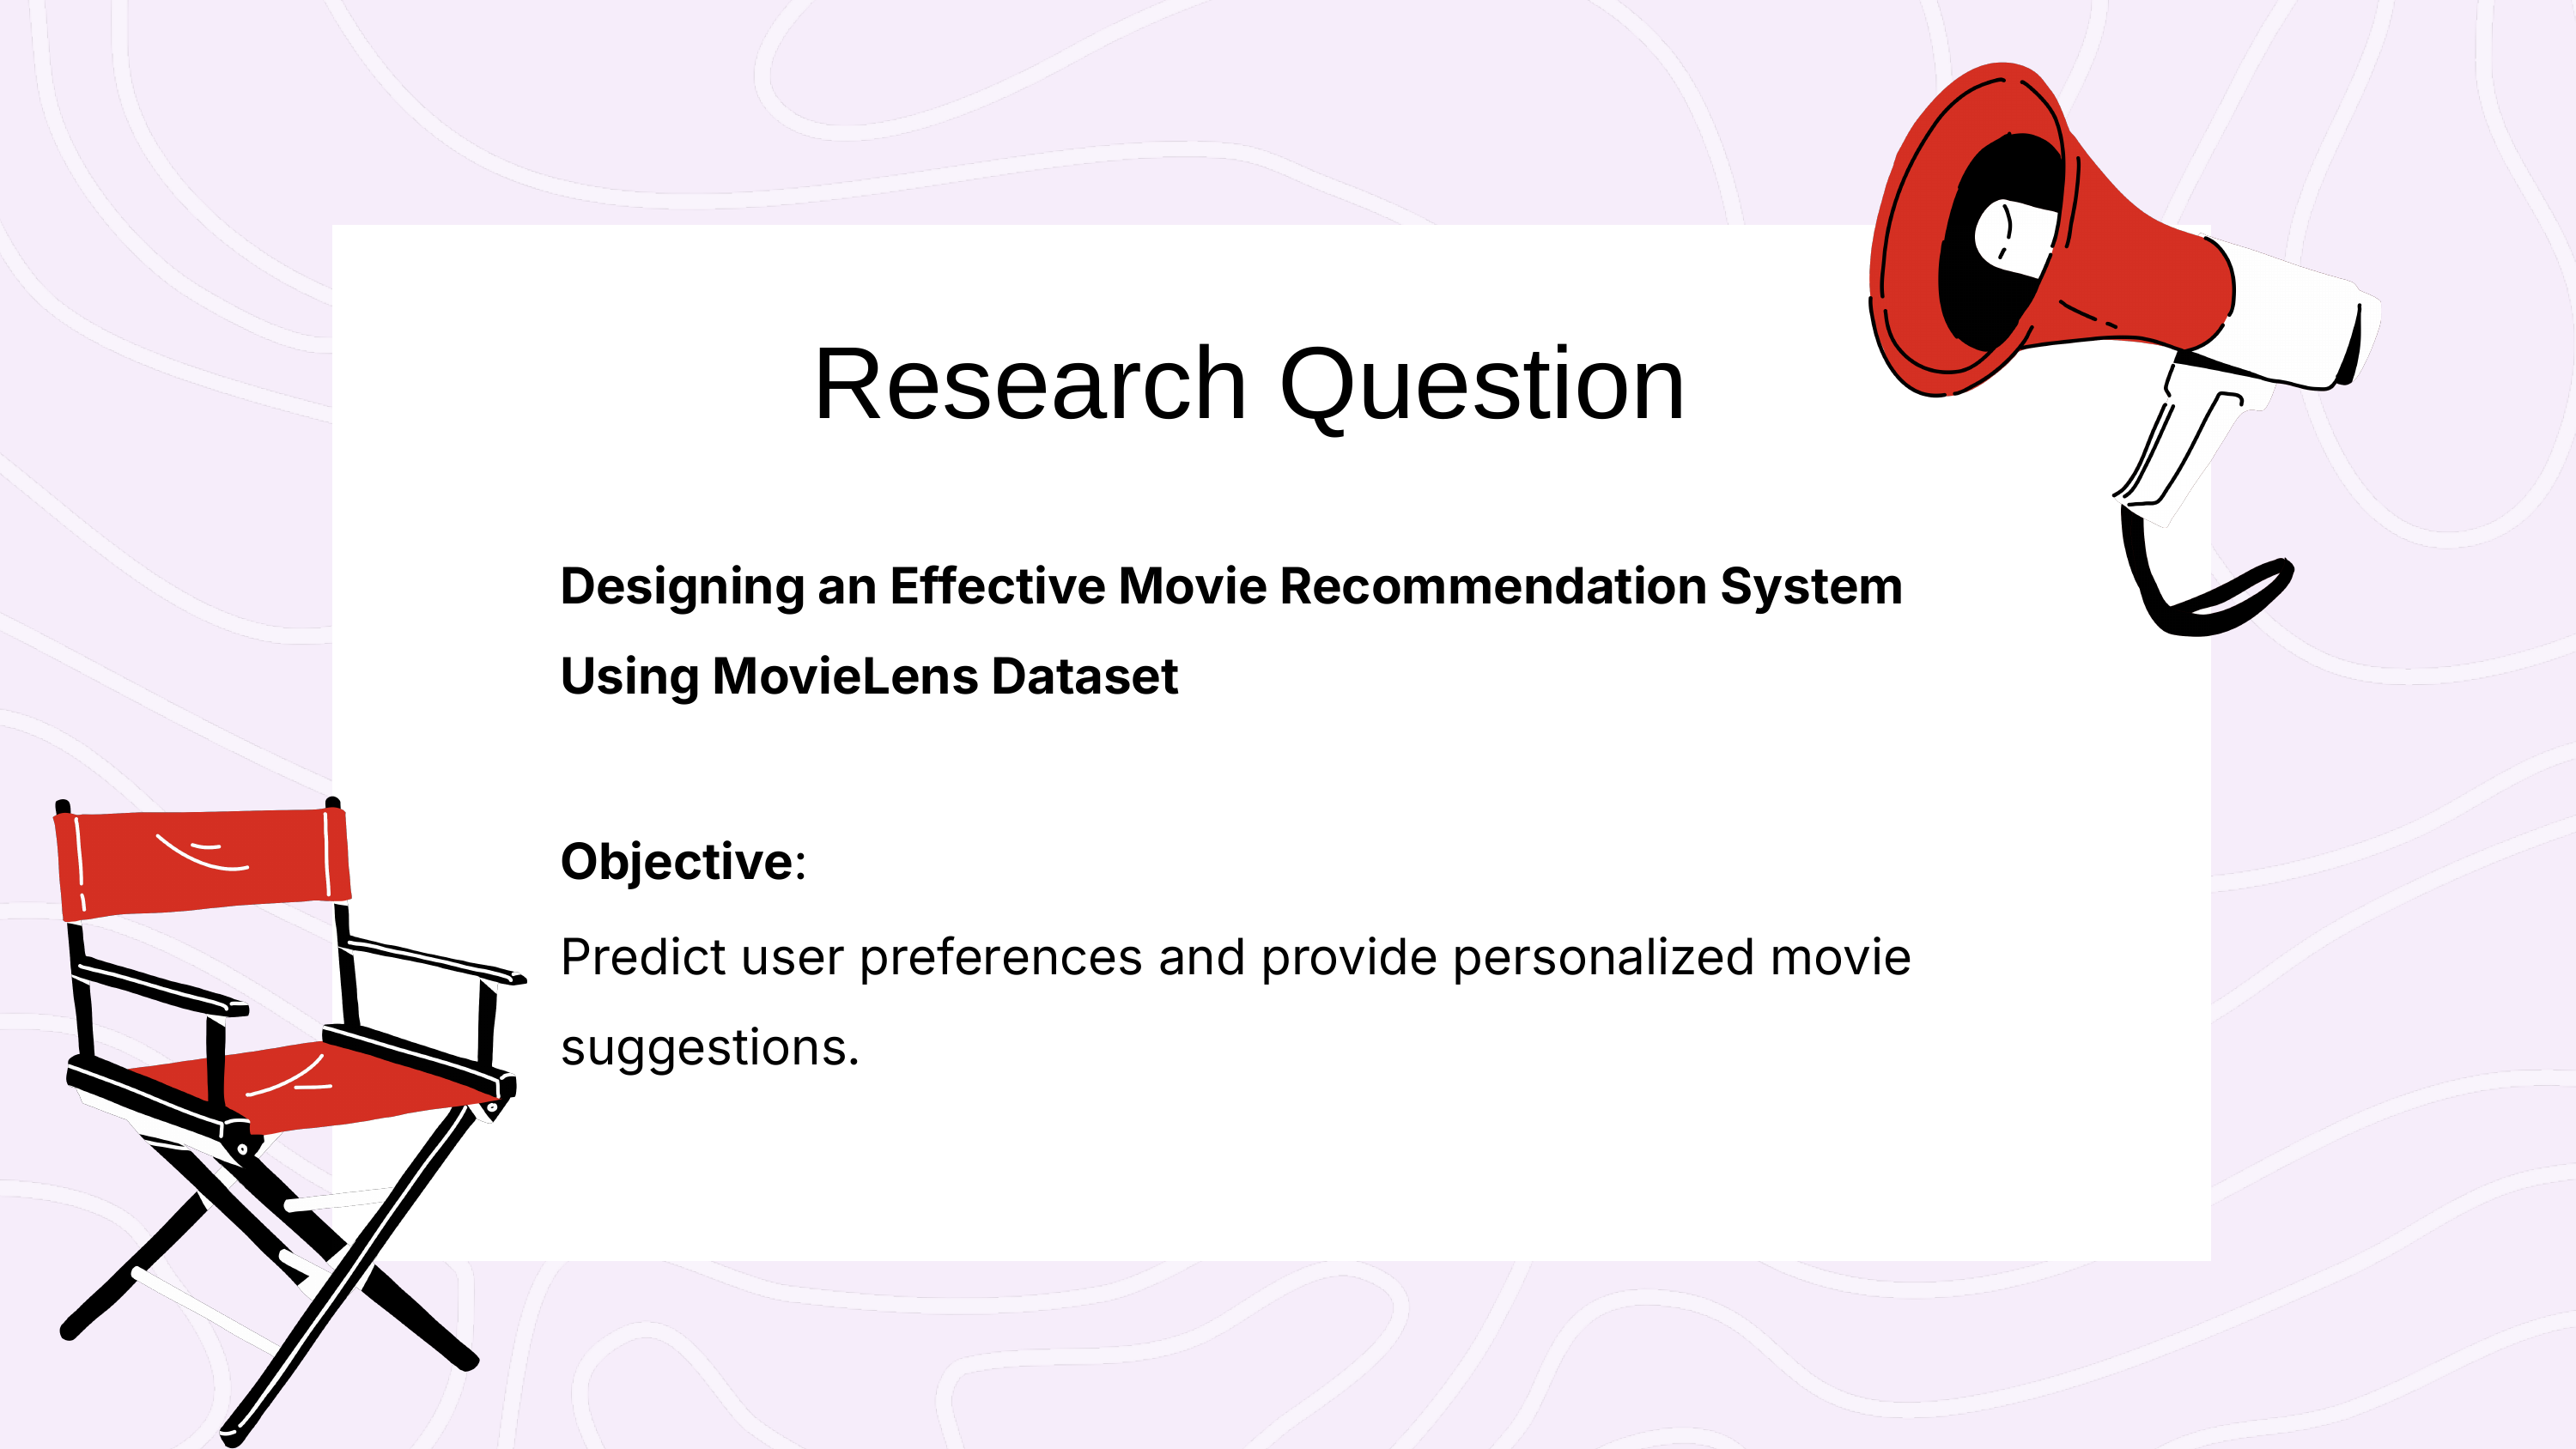

Research Question
Designing an Effective Movie Recommendation System Using MovieLens Dataset

Objective:
Predict user preferences and provide personalized movie suggestions.